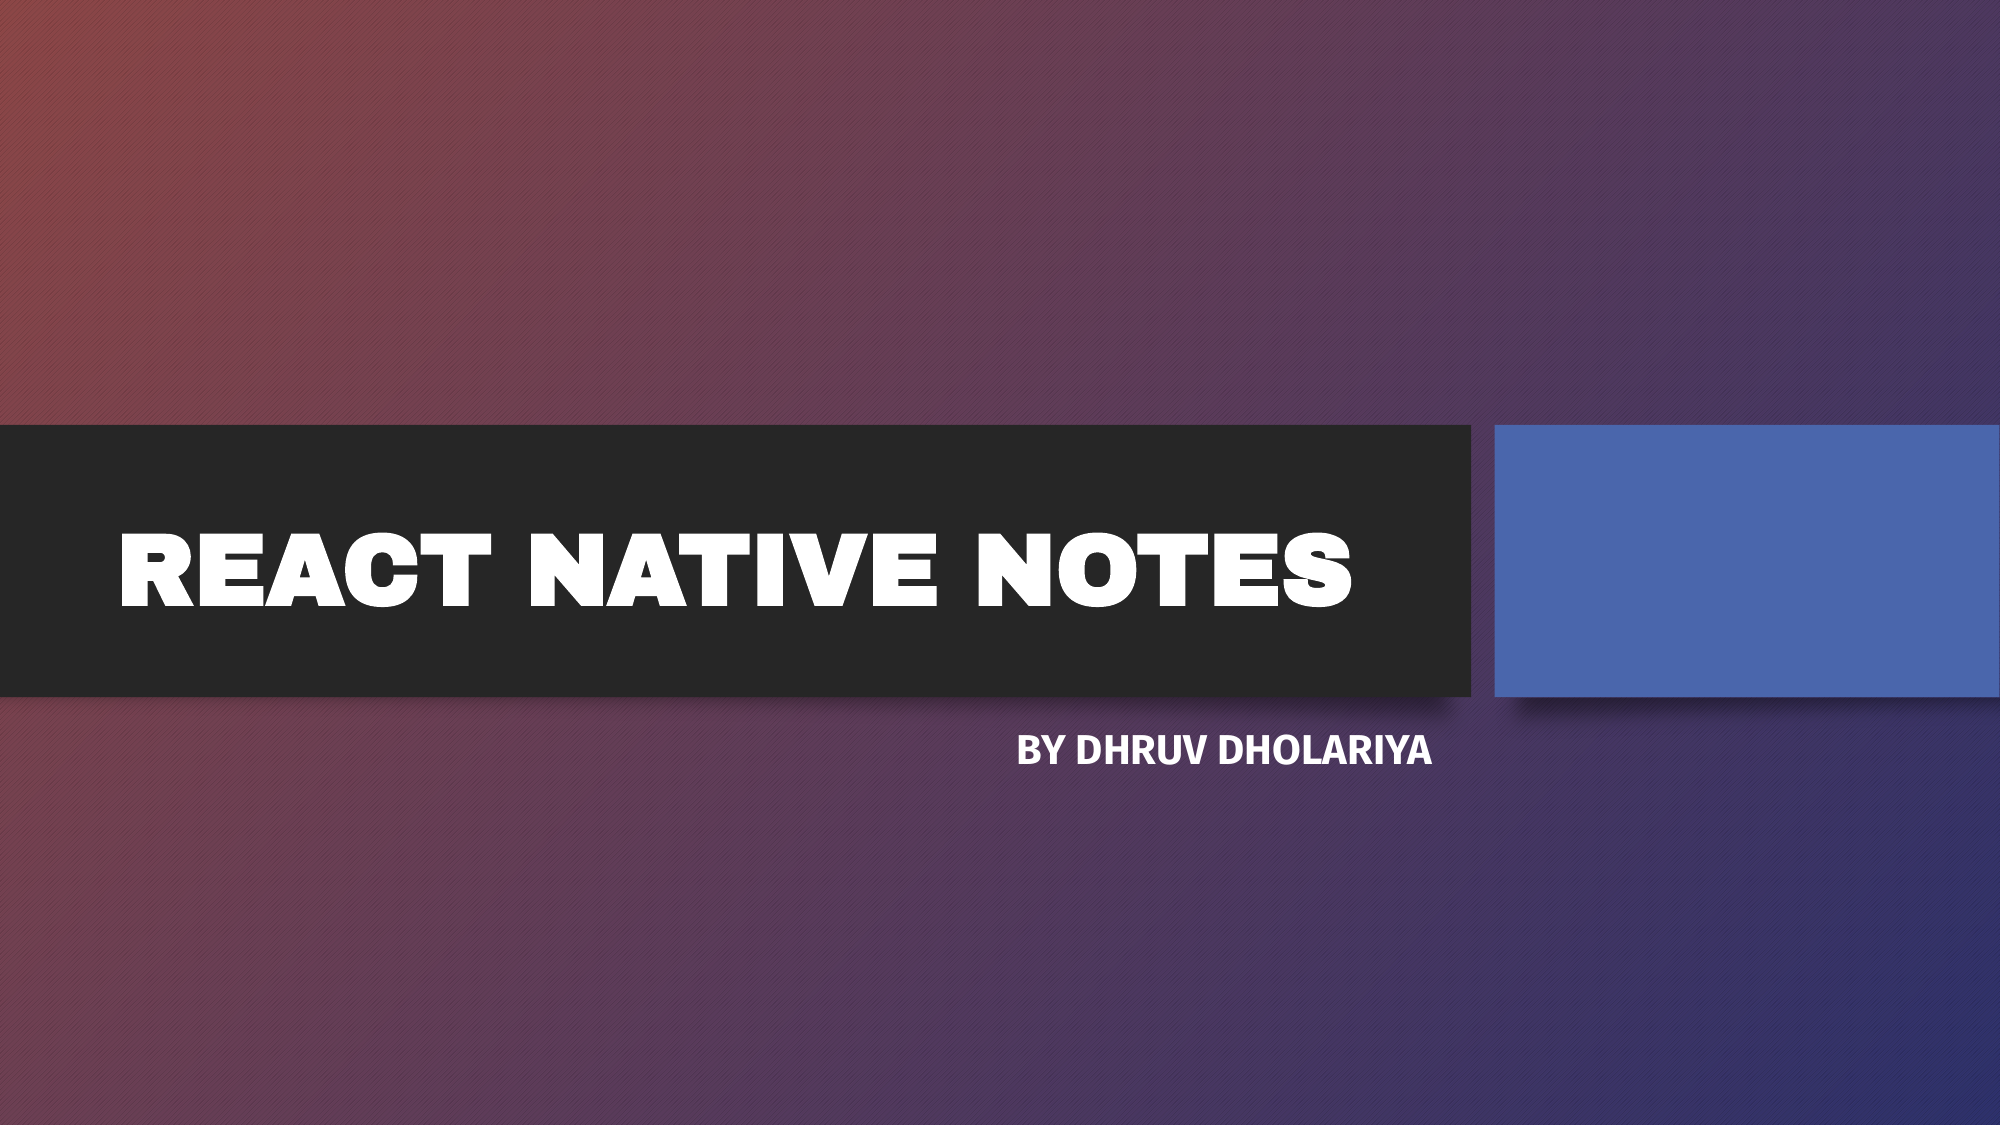

# REACT NATIVE NOTES
BY DHRUV DHOLARIYA